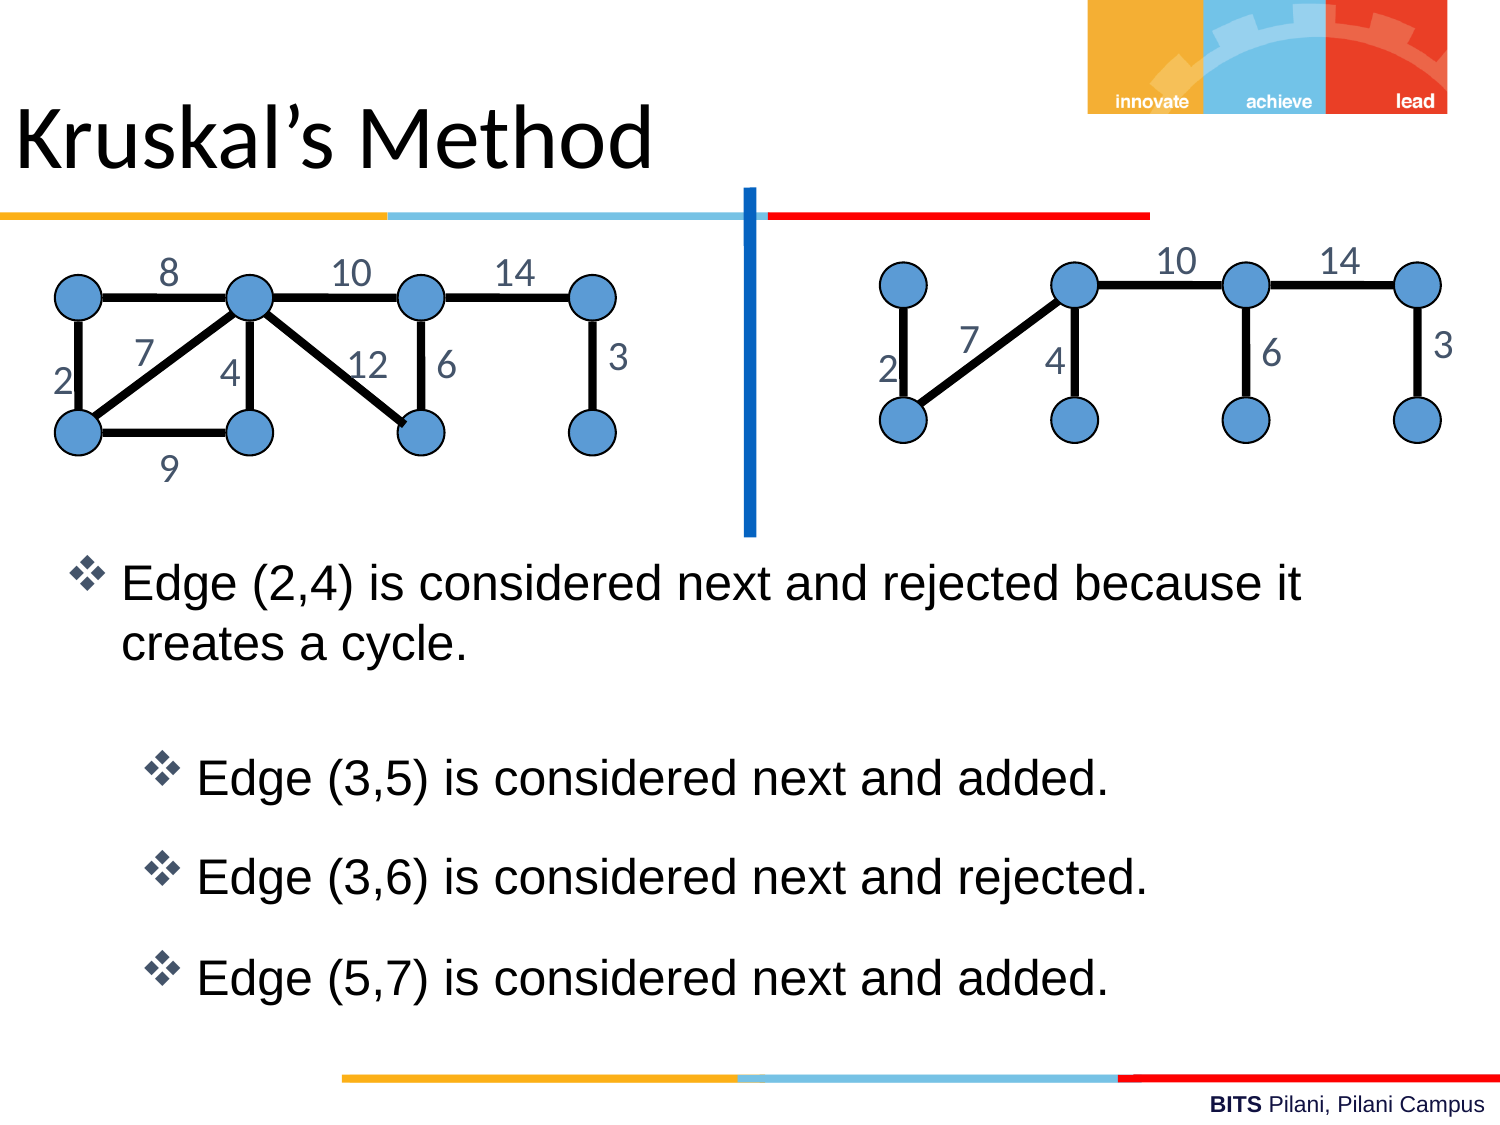

Kruskal’s Method

10

14

8
10
14
1
3
5
7

Edge (2,4) is considered next and rejected because it creates a cycle.
1
3
5
7

7

4

6

3

7

3
12
6
2
4
2
2
4
6
8

2
4
6
8

9
Edge (3,5) is considered next and added.
Edge (3,6) is considered next and rejected.
Edge (5,7) is considered next and added.